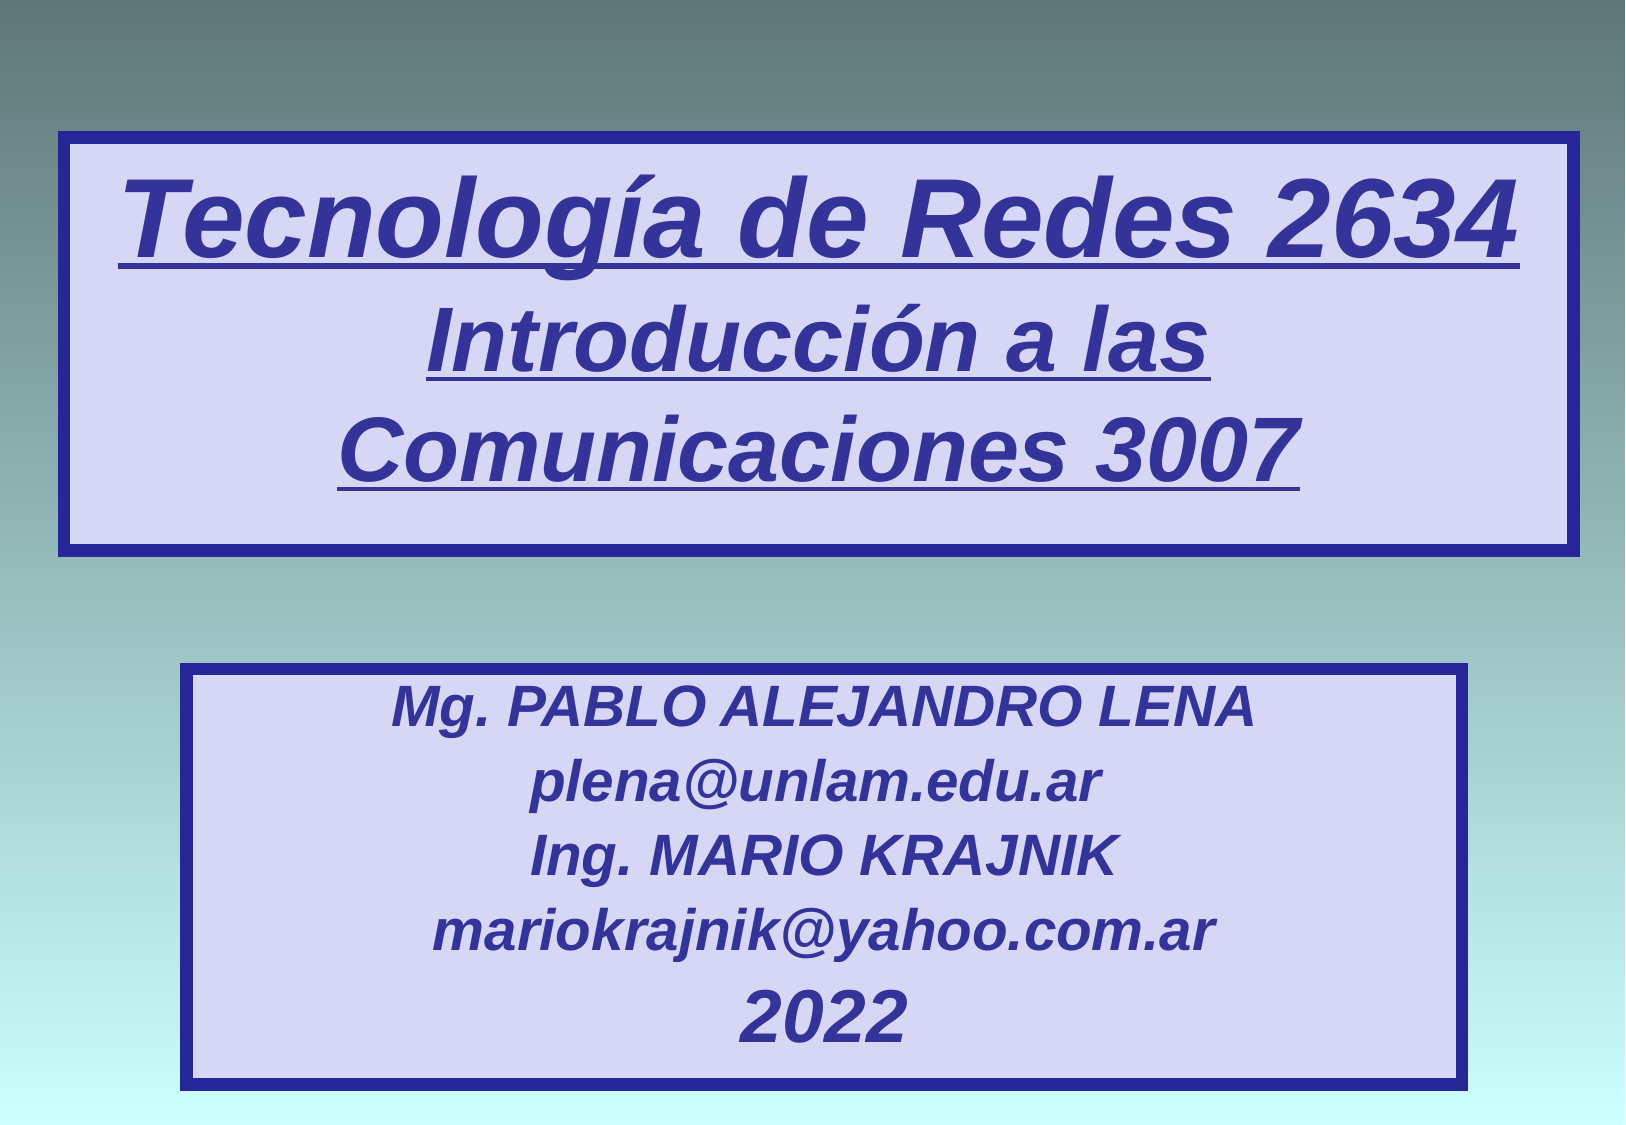

Tecnología de Redes 2634
Introducción a las Comunicaciones 3007
Mg. PABLO ALEJANDRO LENA
plena@unlam.edu.ar
Ing. MARIO KRAJNIK
mariokrajnik@yahoo.com.ar
2022